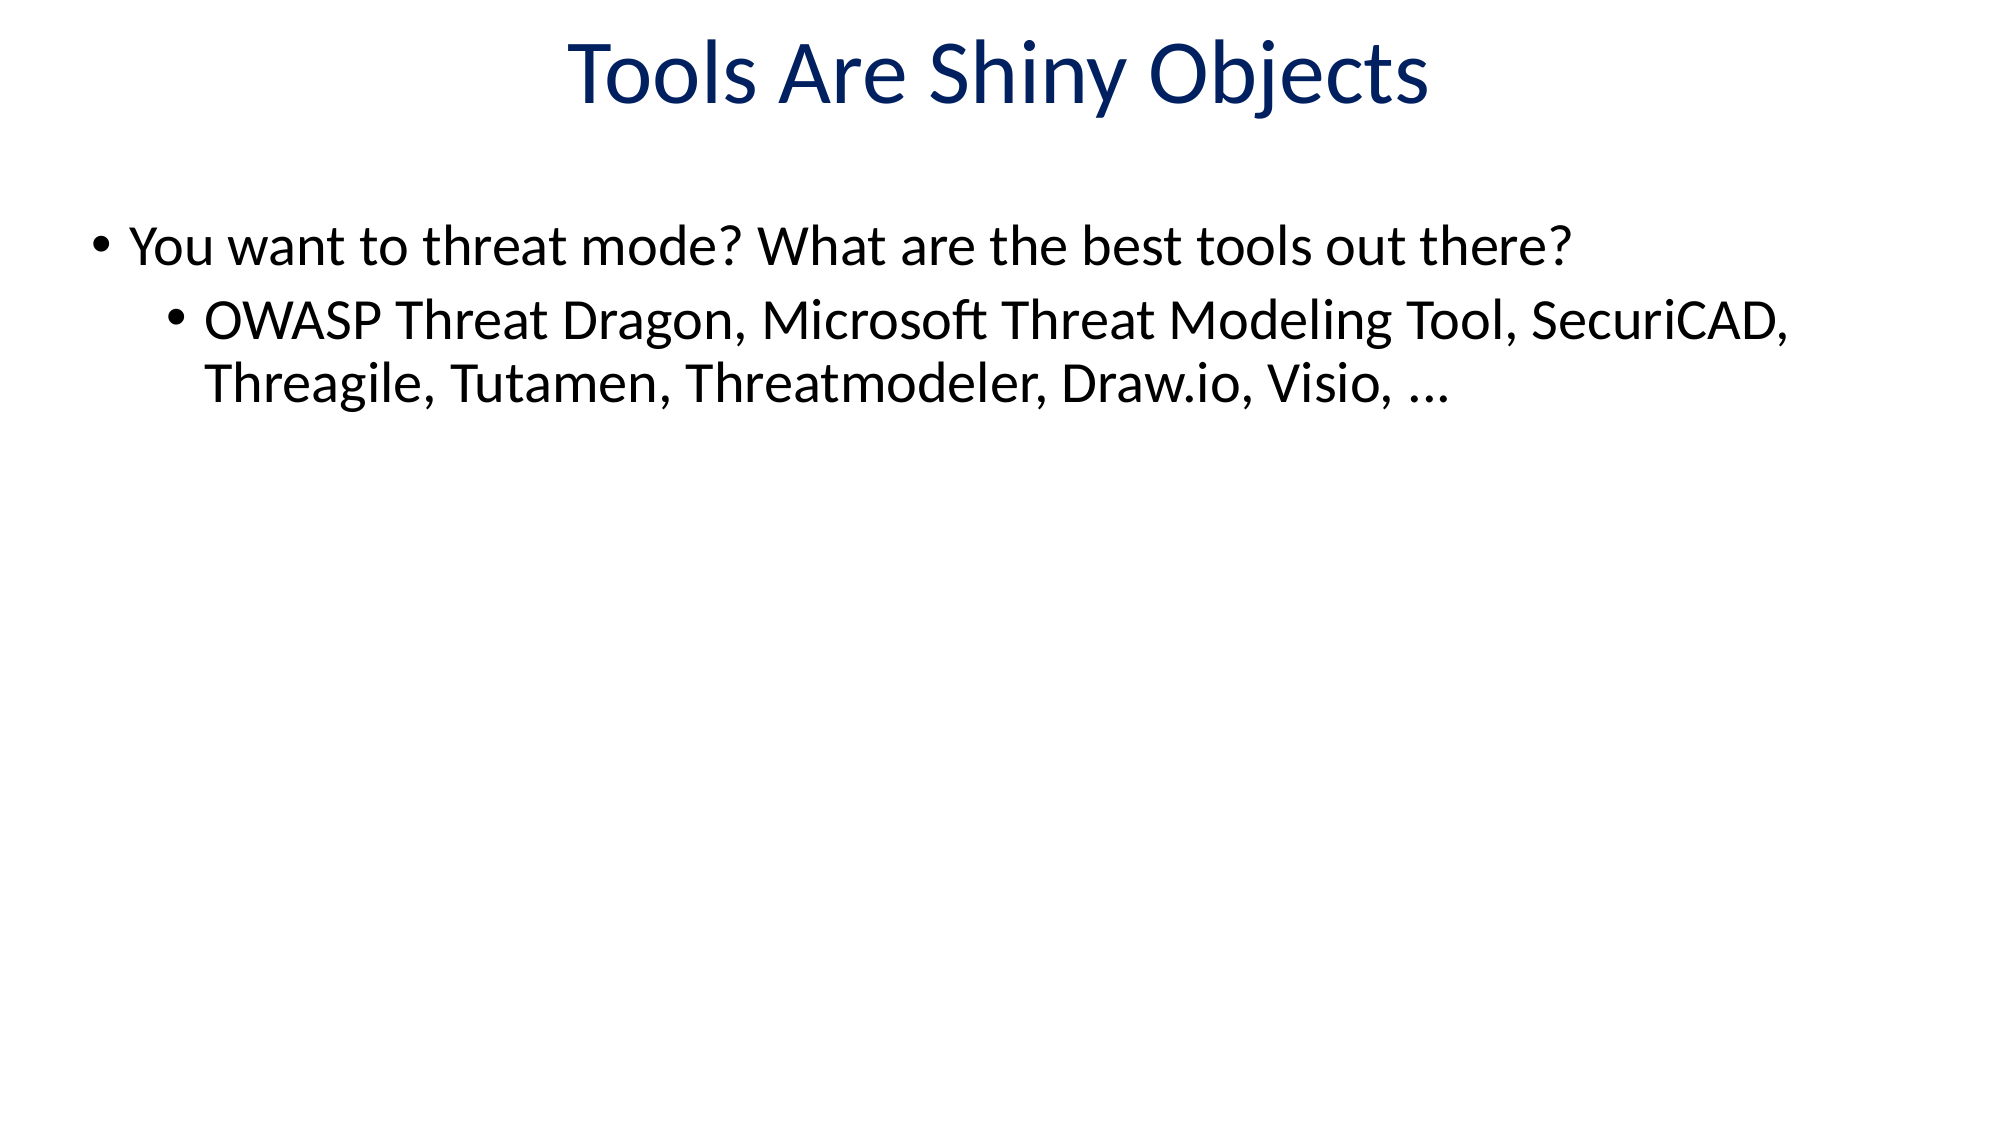

# Tools Are Shiny Objects
You want to threat mode? What are the best tools out there?
OWASP Threat Dragon, Microsoft Threat Modeling Tool, SecuriCAD, Threagile, Tutamen, Threatmodeler, Draw.io, Visio, ...